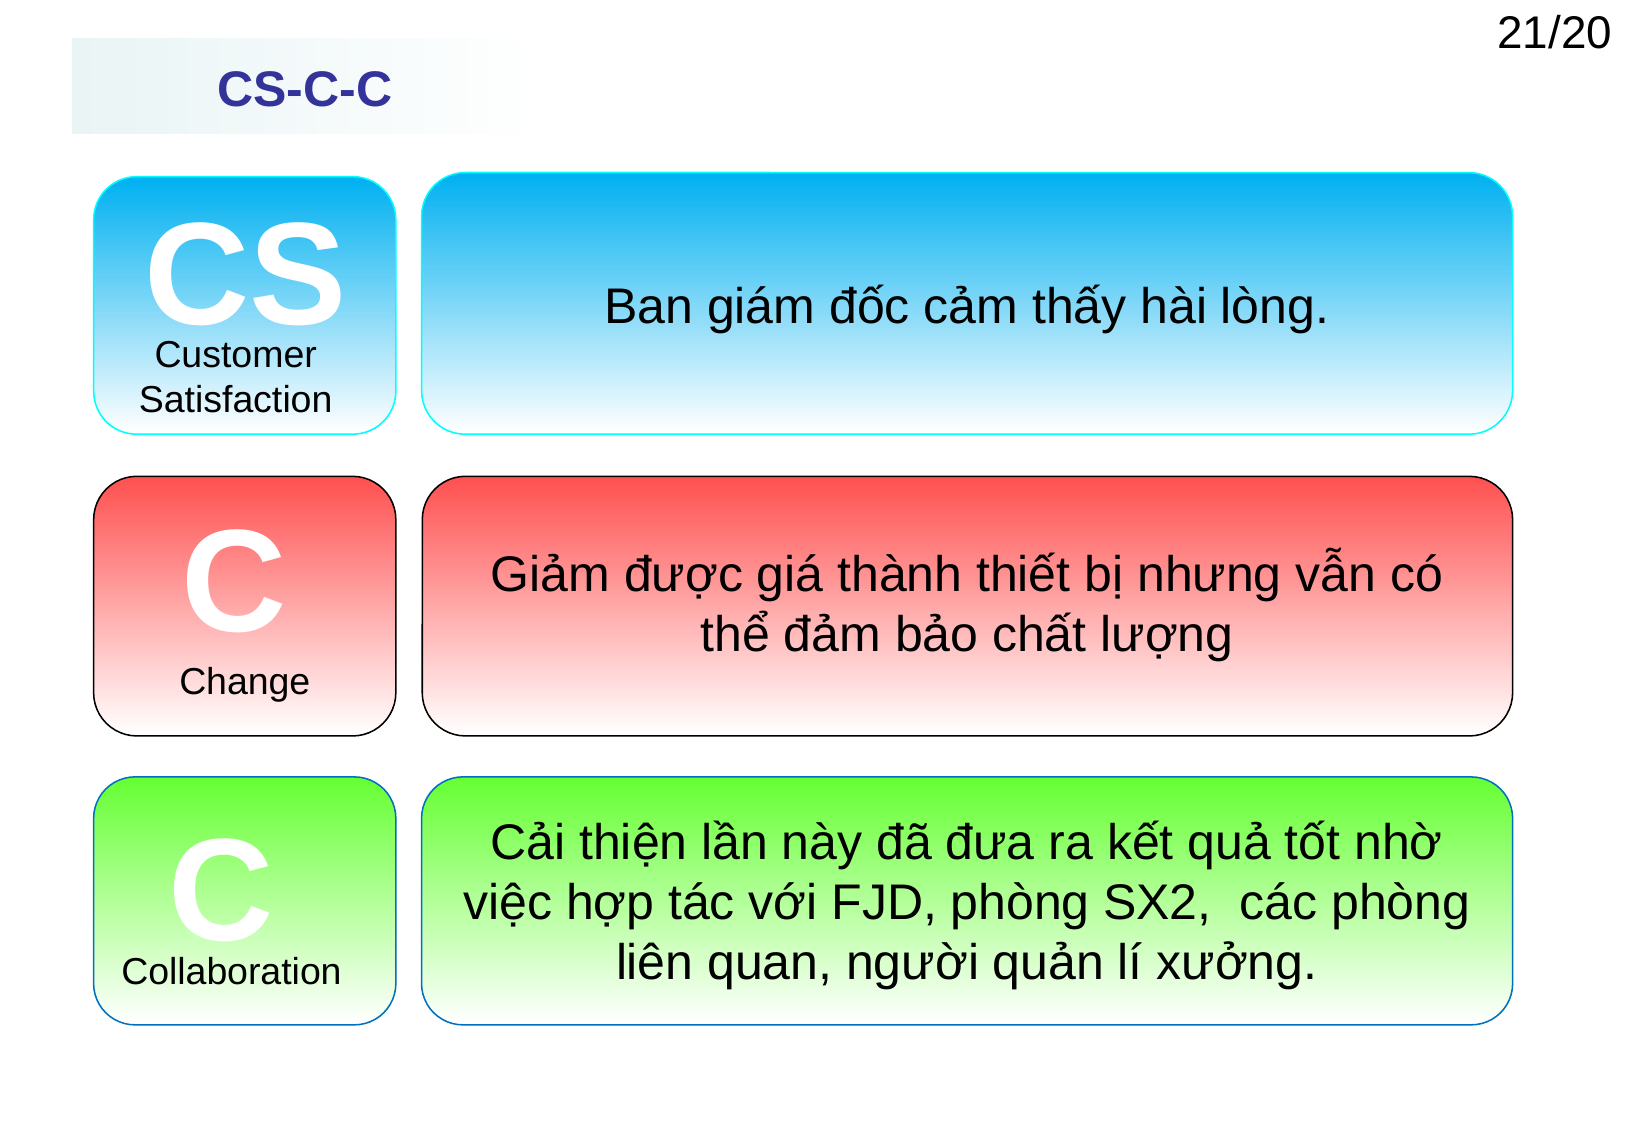

CS-C-C
CS
Ban giám đốc cảm thấy hài lòng.

Customer Satisfaction

C
Change
Giảm được giá thành thiết bị nhưng vẫn có thể đảm bảo chất lượng

Cải thiện lần này đã đưa ra kết quả tốt nhờ việc hợp tác với FJD, phòng SX2,  các phòng liên quan, người quản lí xưởng.
Collaboration
C